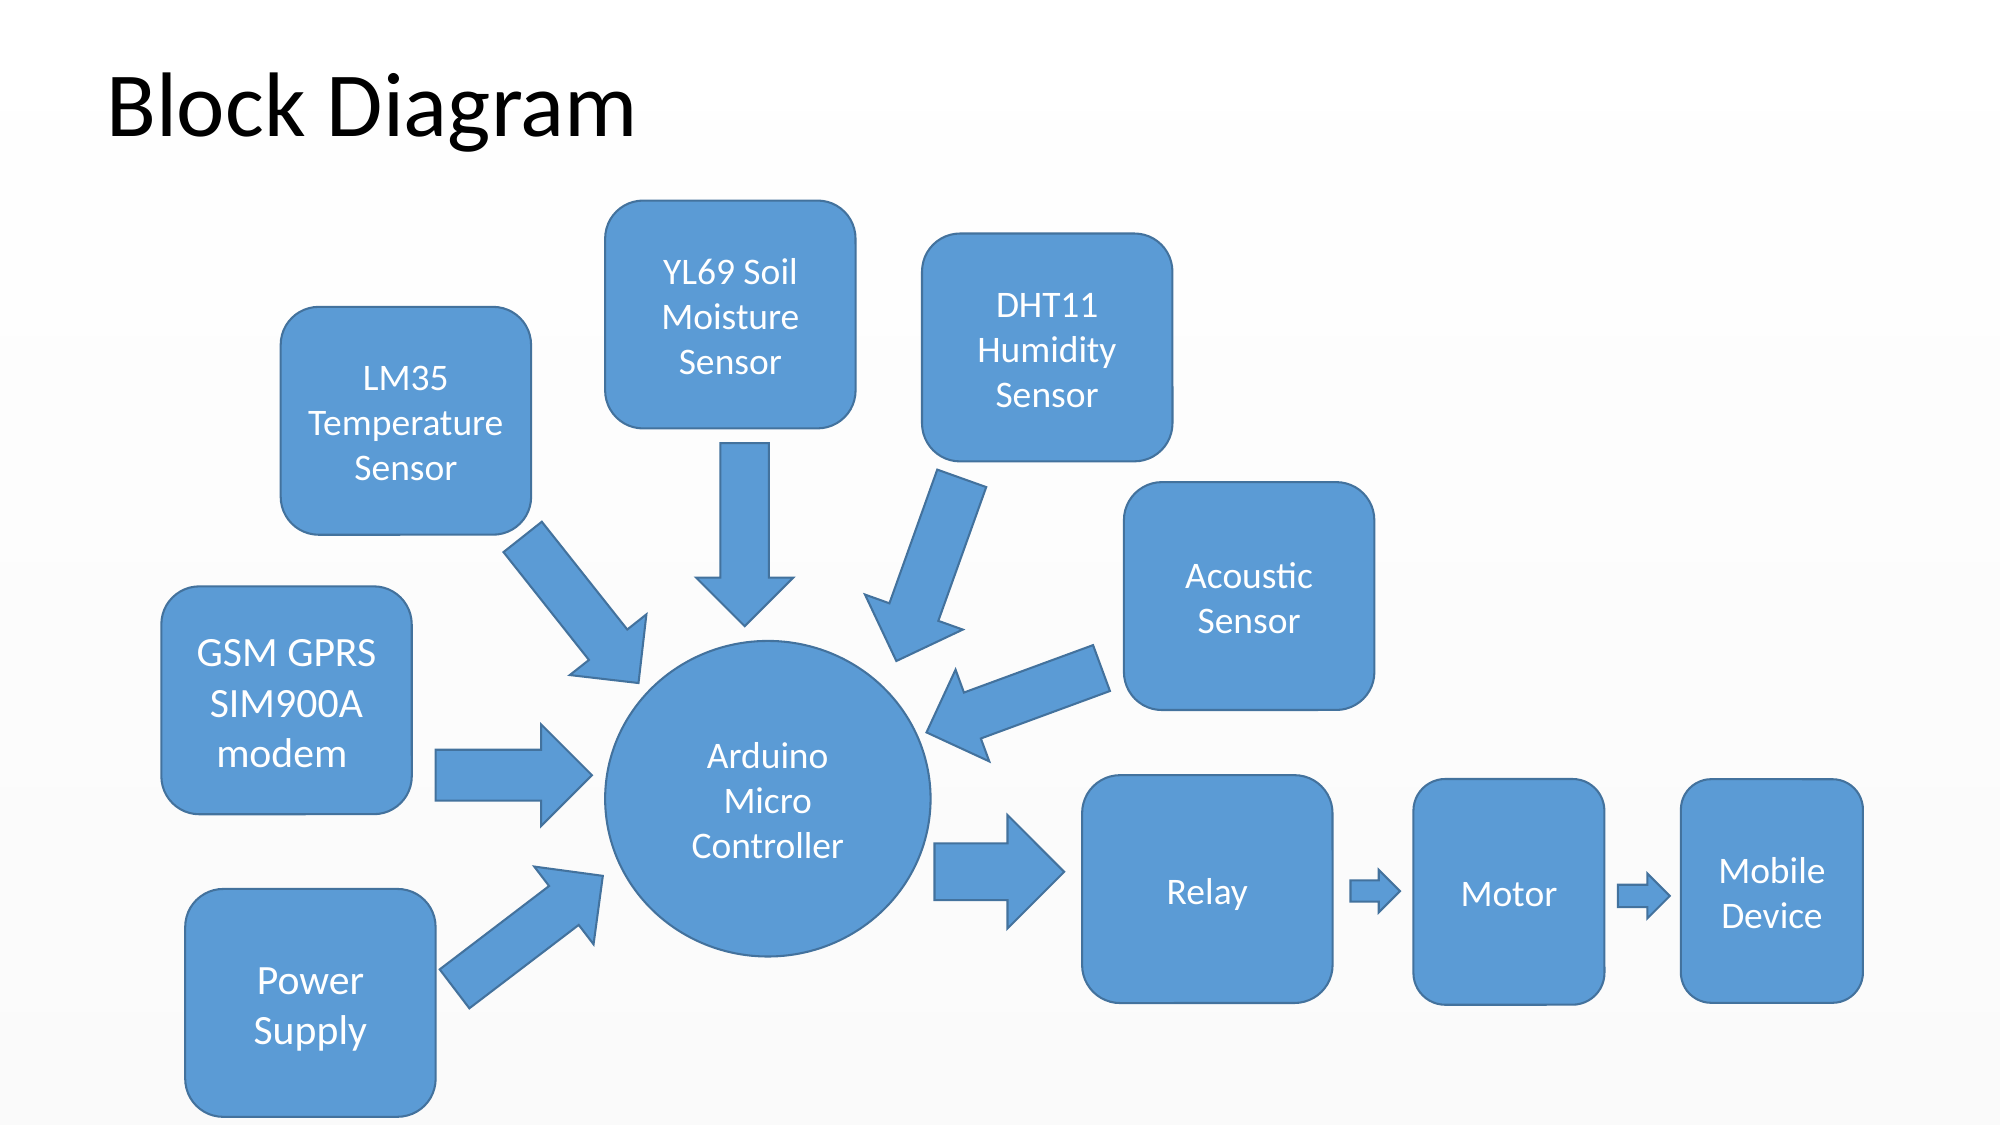

# Block Diagram
YL69 Soil Moisture Sensor
DHT11
Humidity Sensor
LM35
Temperature Sensor

Acoustic Sensor

GSM GPRS SIM900A modem

Arduino Micro Controller

Relay
Motor
Mobile Device

Power Supply